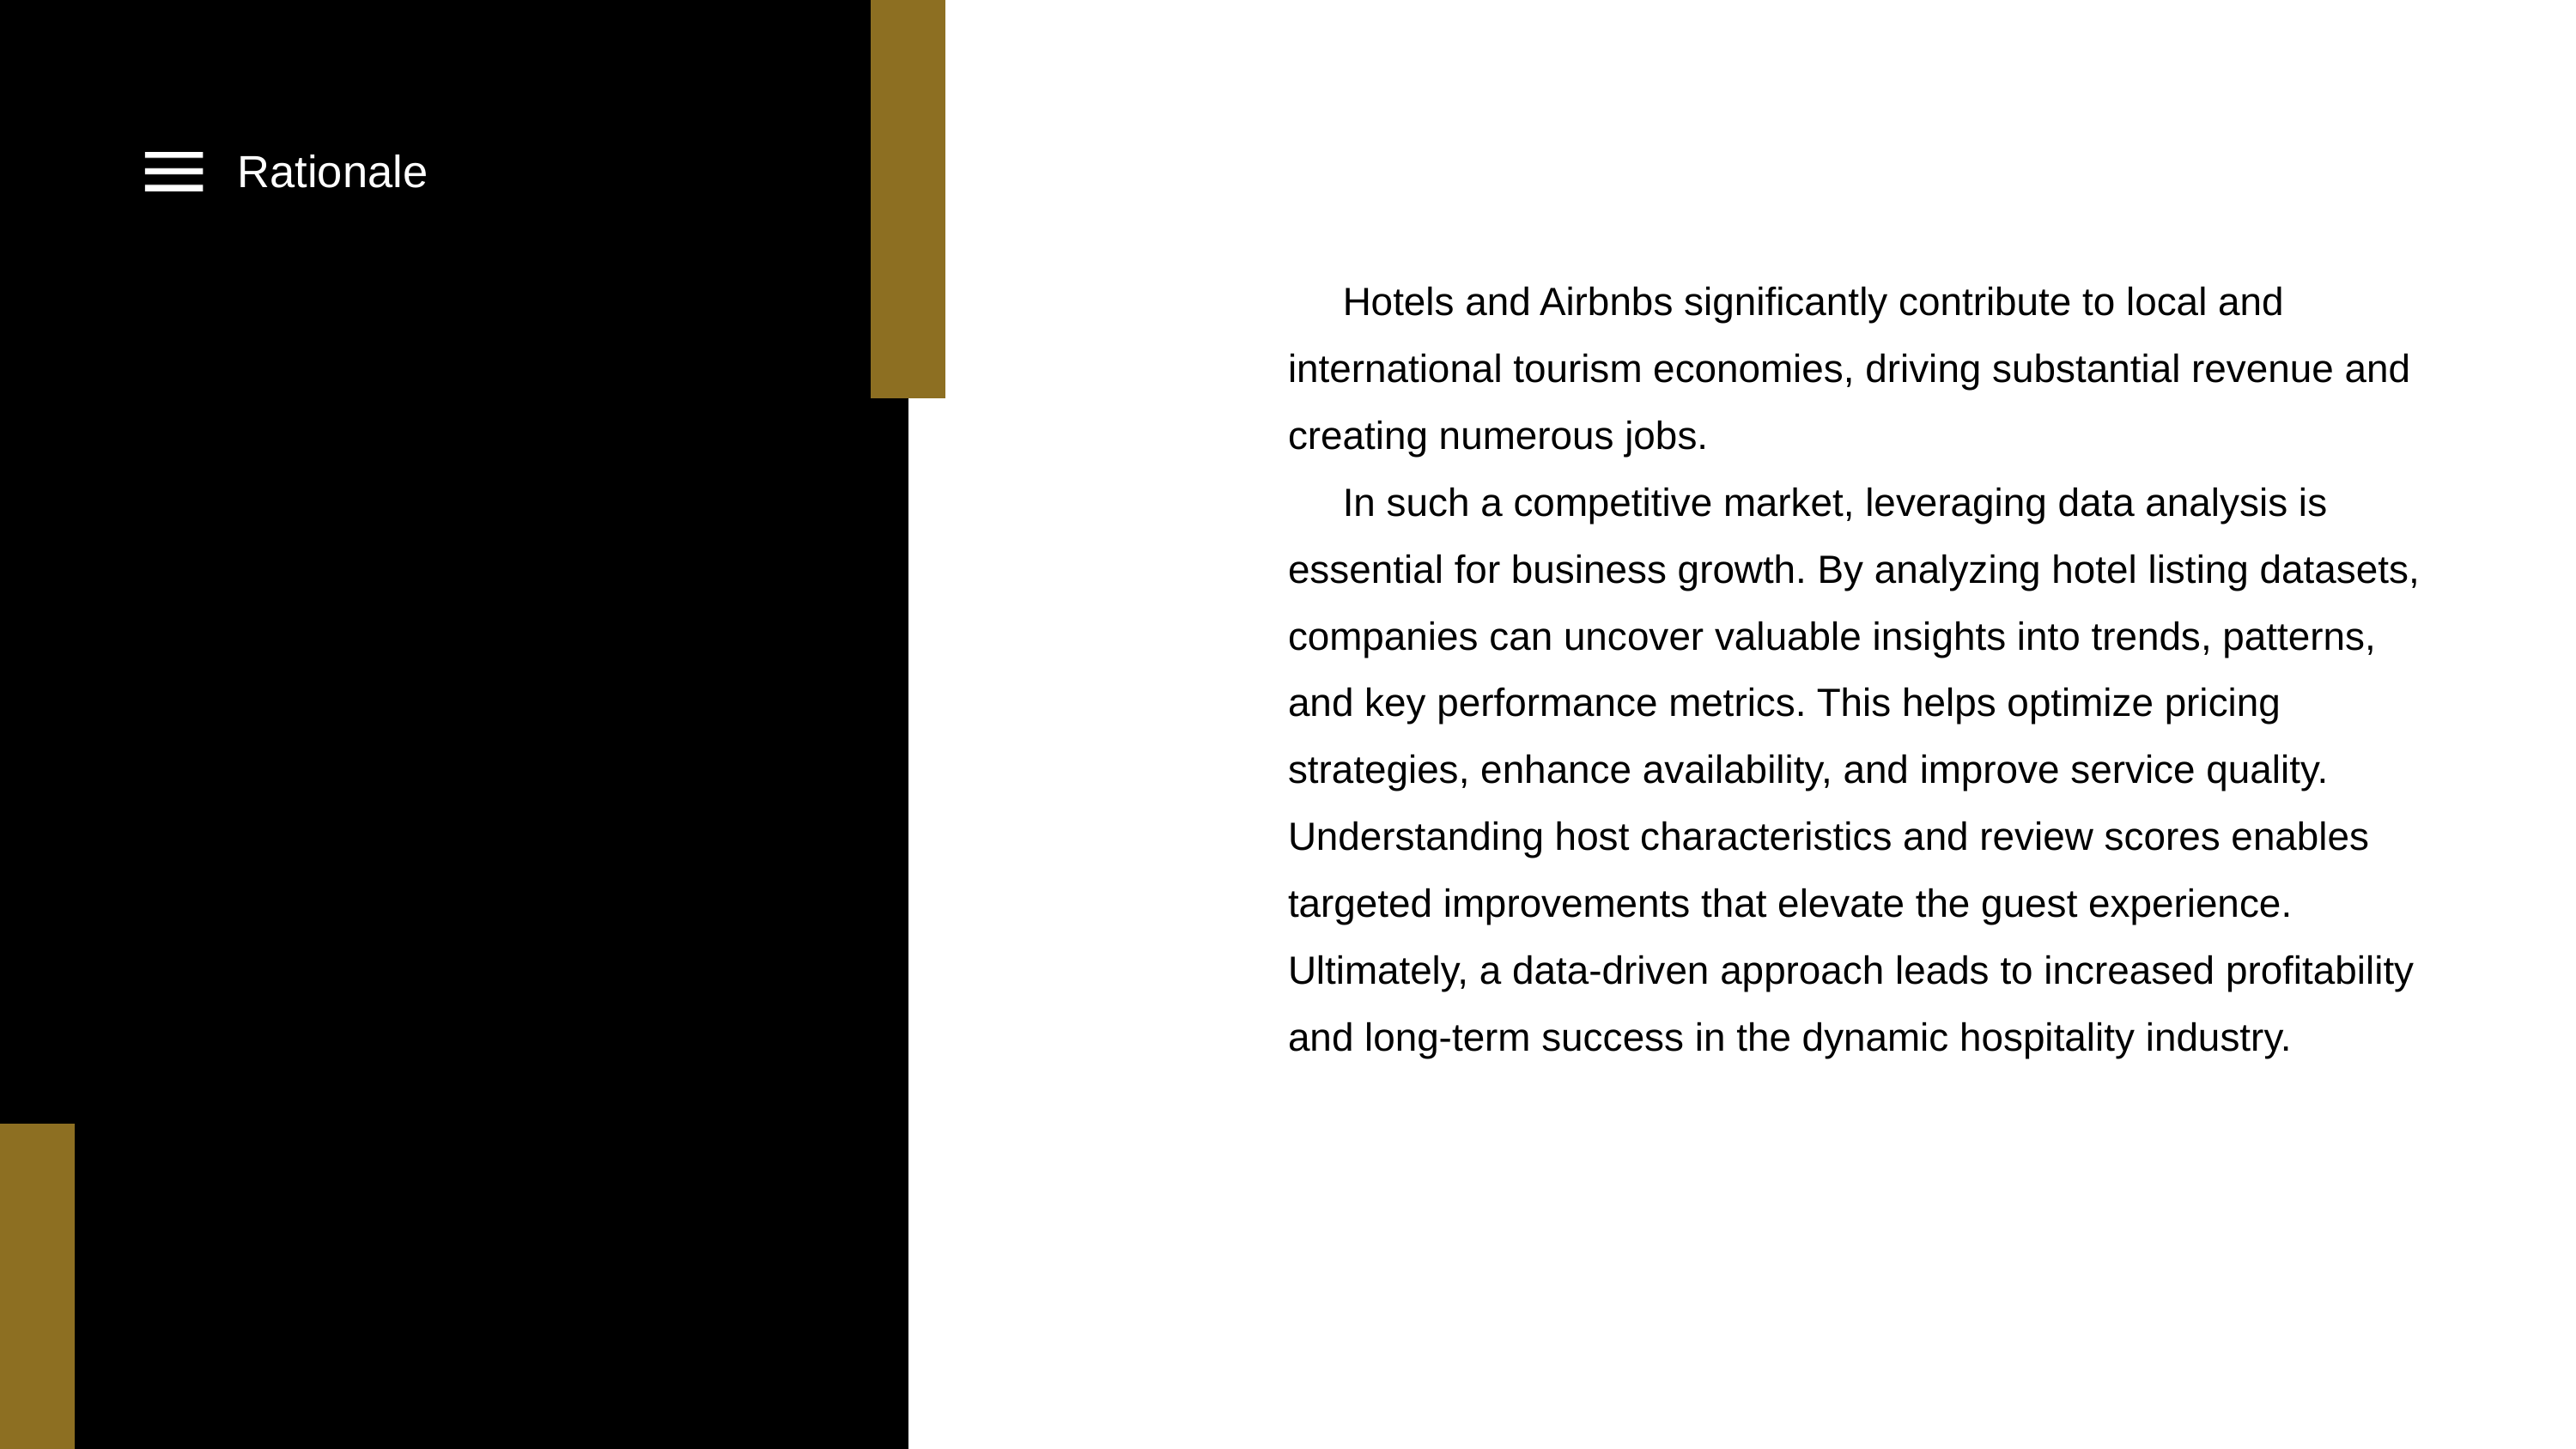

Rationale

     Hotels and Airbnbs significantly contribute to local and international tourism economies, driving substantial revenue and creating numerous jobs.
     In such a competitive market, leveraging data analysis is essential for business growth. By analyzing hotel listing datasets, companies can uncover valuable insights into trends, patterns, and key performance metrics. This helps optimize pricing strategies, enhance availability, and improve service quality. Understanding host characteristics and review scores enables targeted improvements that elevate the guest experience. Ultimately, a data-driven approach leads to increased profitability and long-term success in the dynamic hospitality industry.